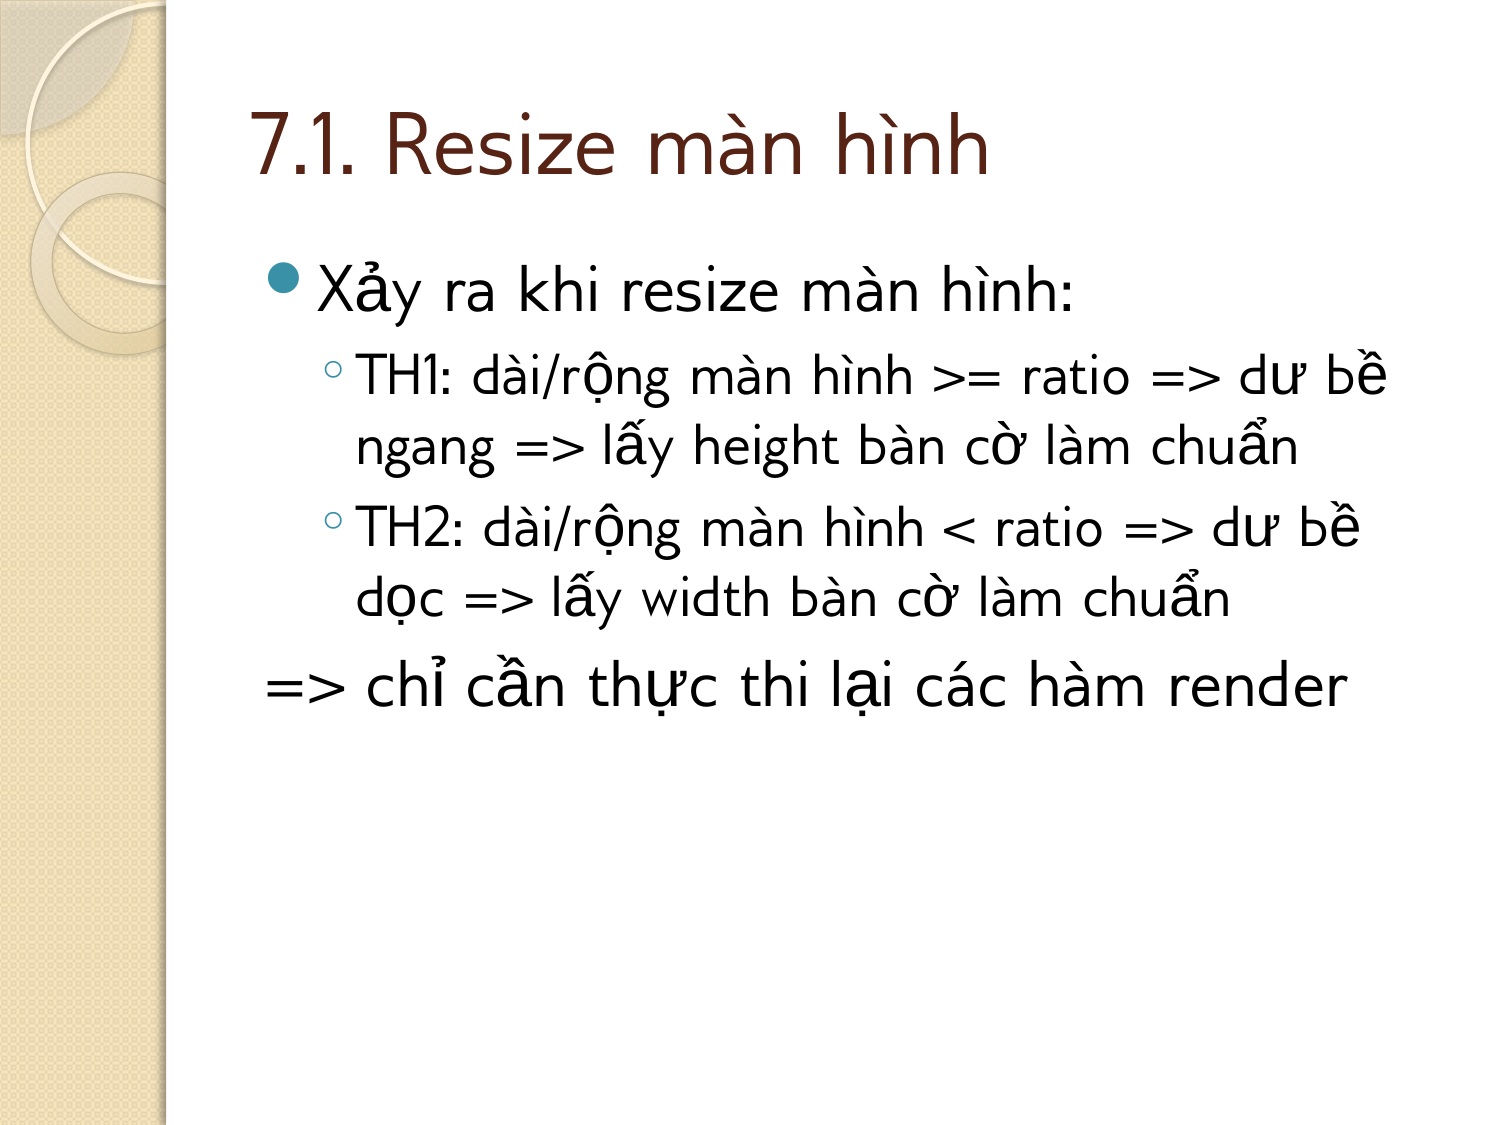

# 7.1. Resize màn hình
Xảy ra khi resize màn hình:
TH1: dài/rộng màn hình >= ratio => dư bề ngang => lấy height bàn cờ làm chuẩn
TH2: dài/rộng màn hình < ratio => dư bề dọc => lấy width bàn cờ làm chuẩn
=> chỉ cần thực thi lại các hàm render